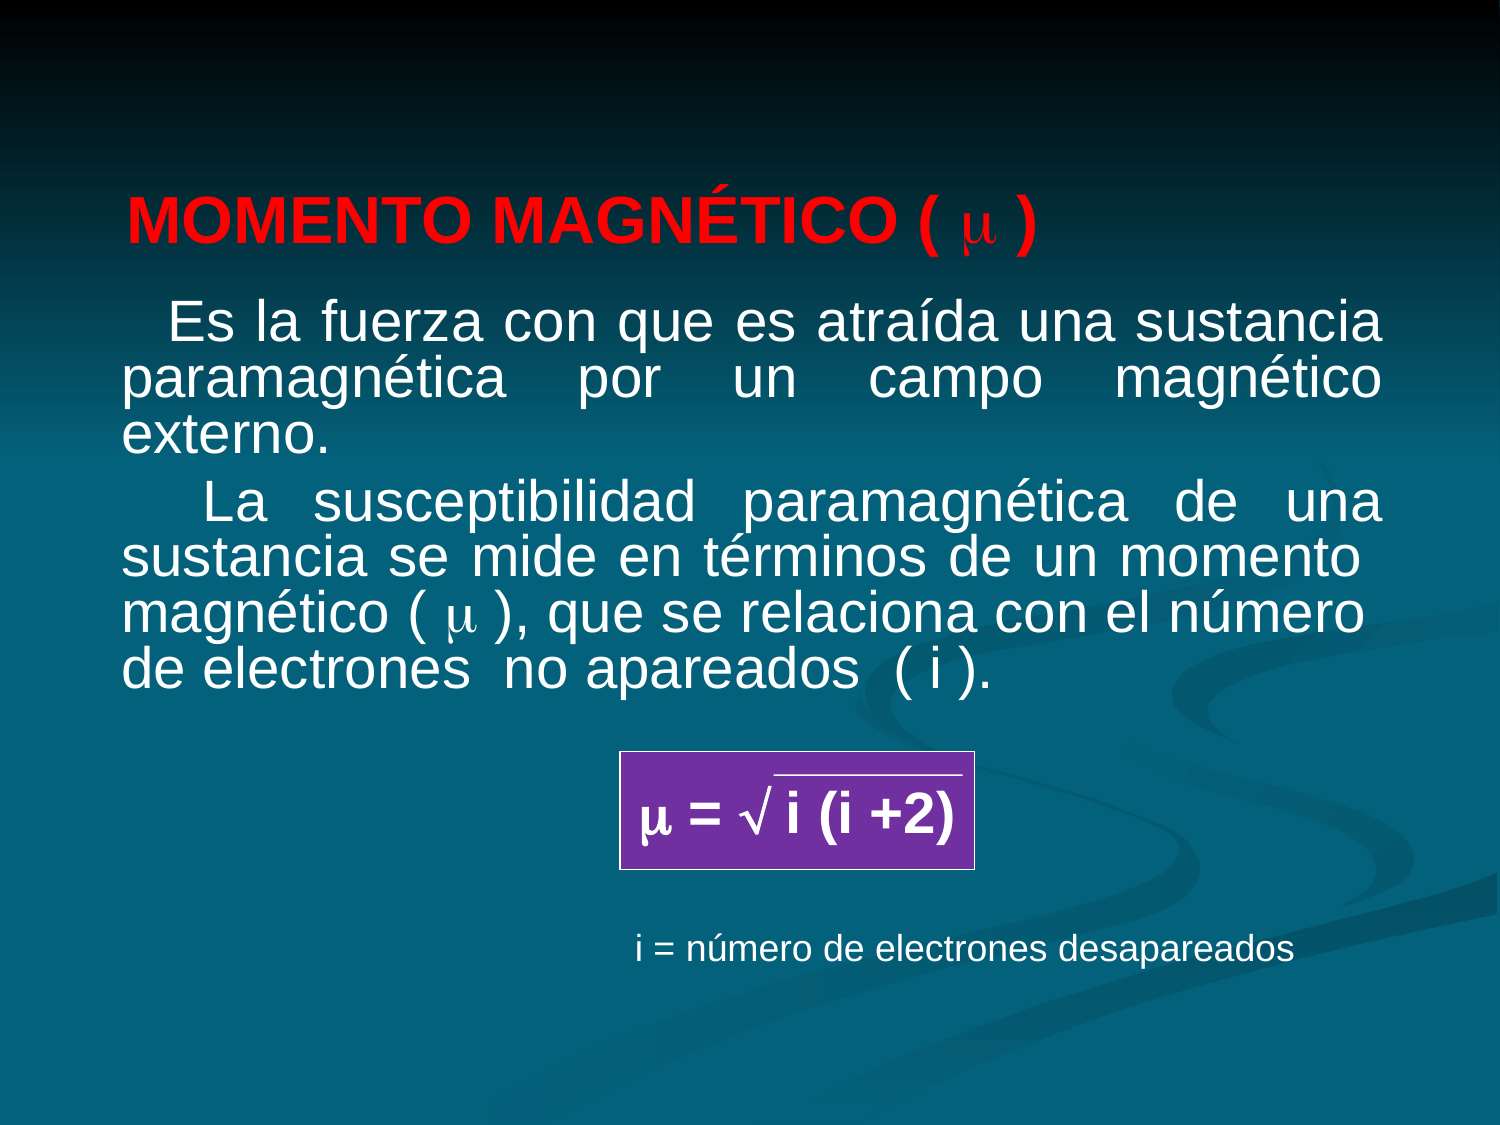

MOMENTO MAGNÉTICO ( μ )

              Es la fuerza con que es atraída una sustancia paramagnética por un campo magnético externo.
   La susceptibilidad paramagnética de una sustancia se mide en términos de un momento  magnético ( μ ), que se relaciona con el número  de electrones  no apareados  ( i ).

μ = √ i (i +2)

i = número de electrones desapareados